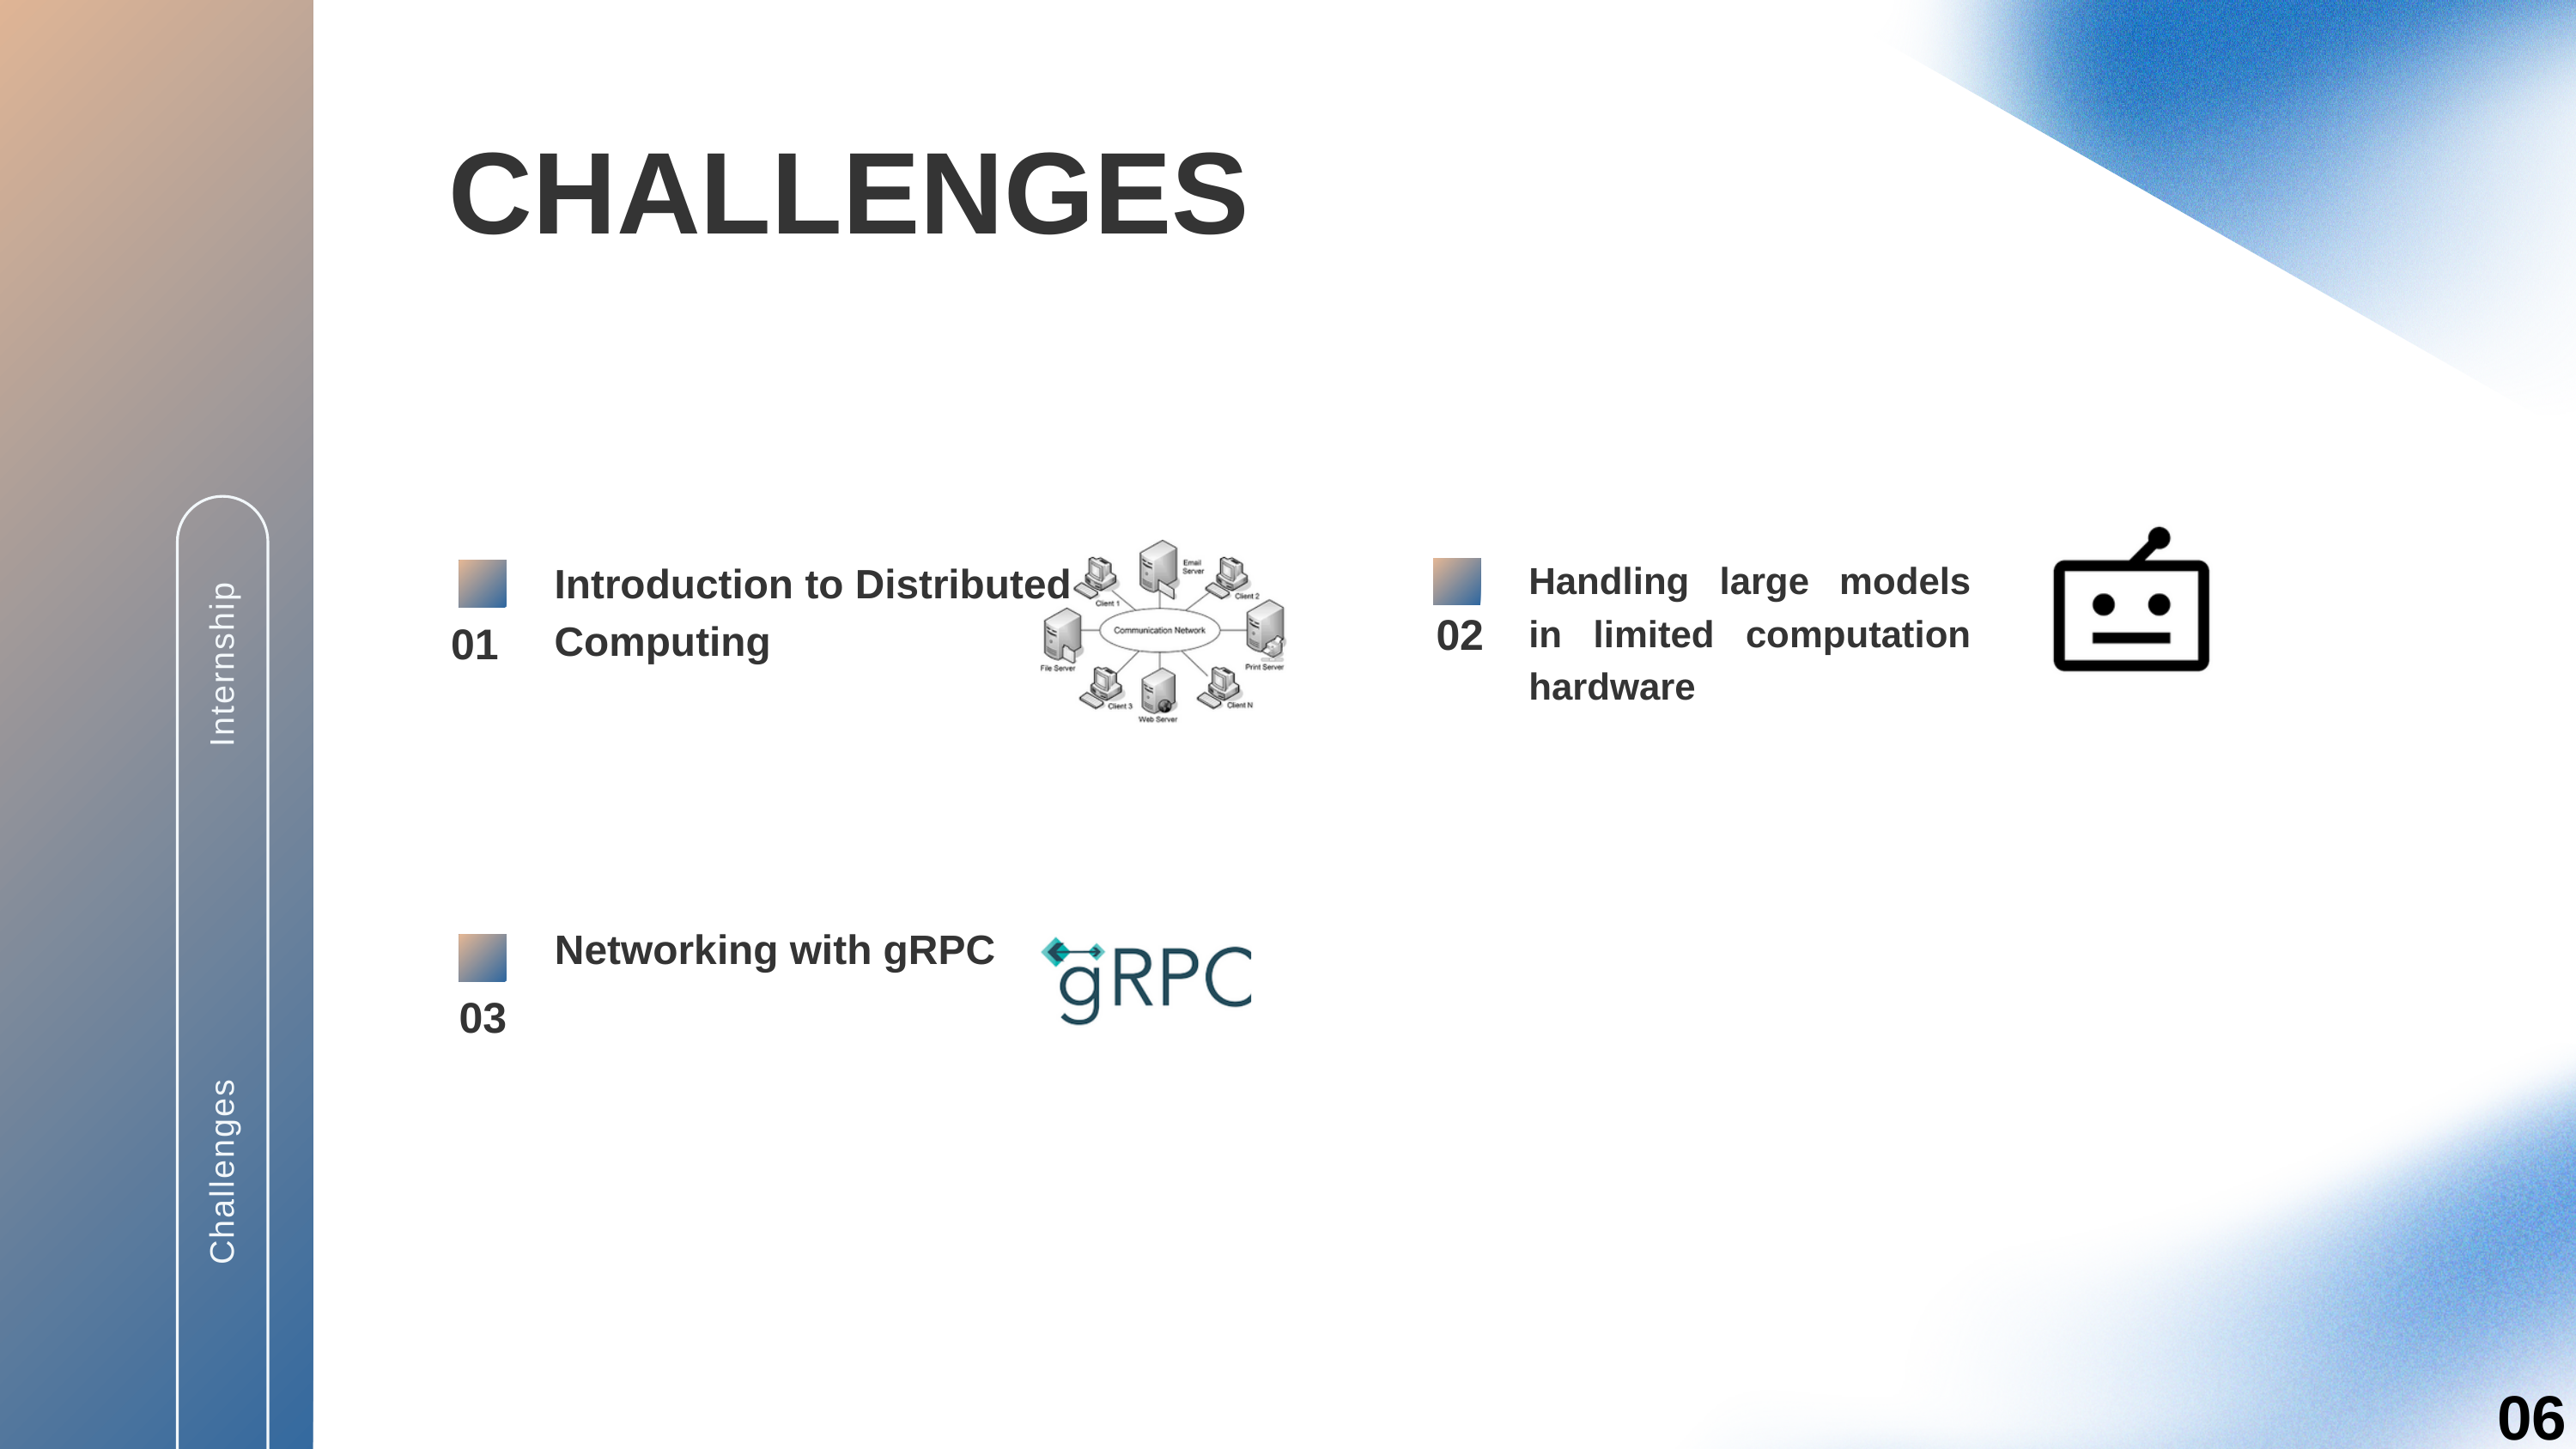

CHALLENGES

Introduction to Distributed Computing
Handling large models in limited computation hardware

02
01
Internship
Networking with gRPC

03

Challenges
06
04